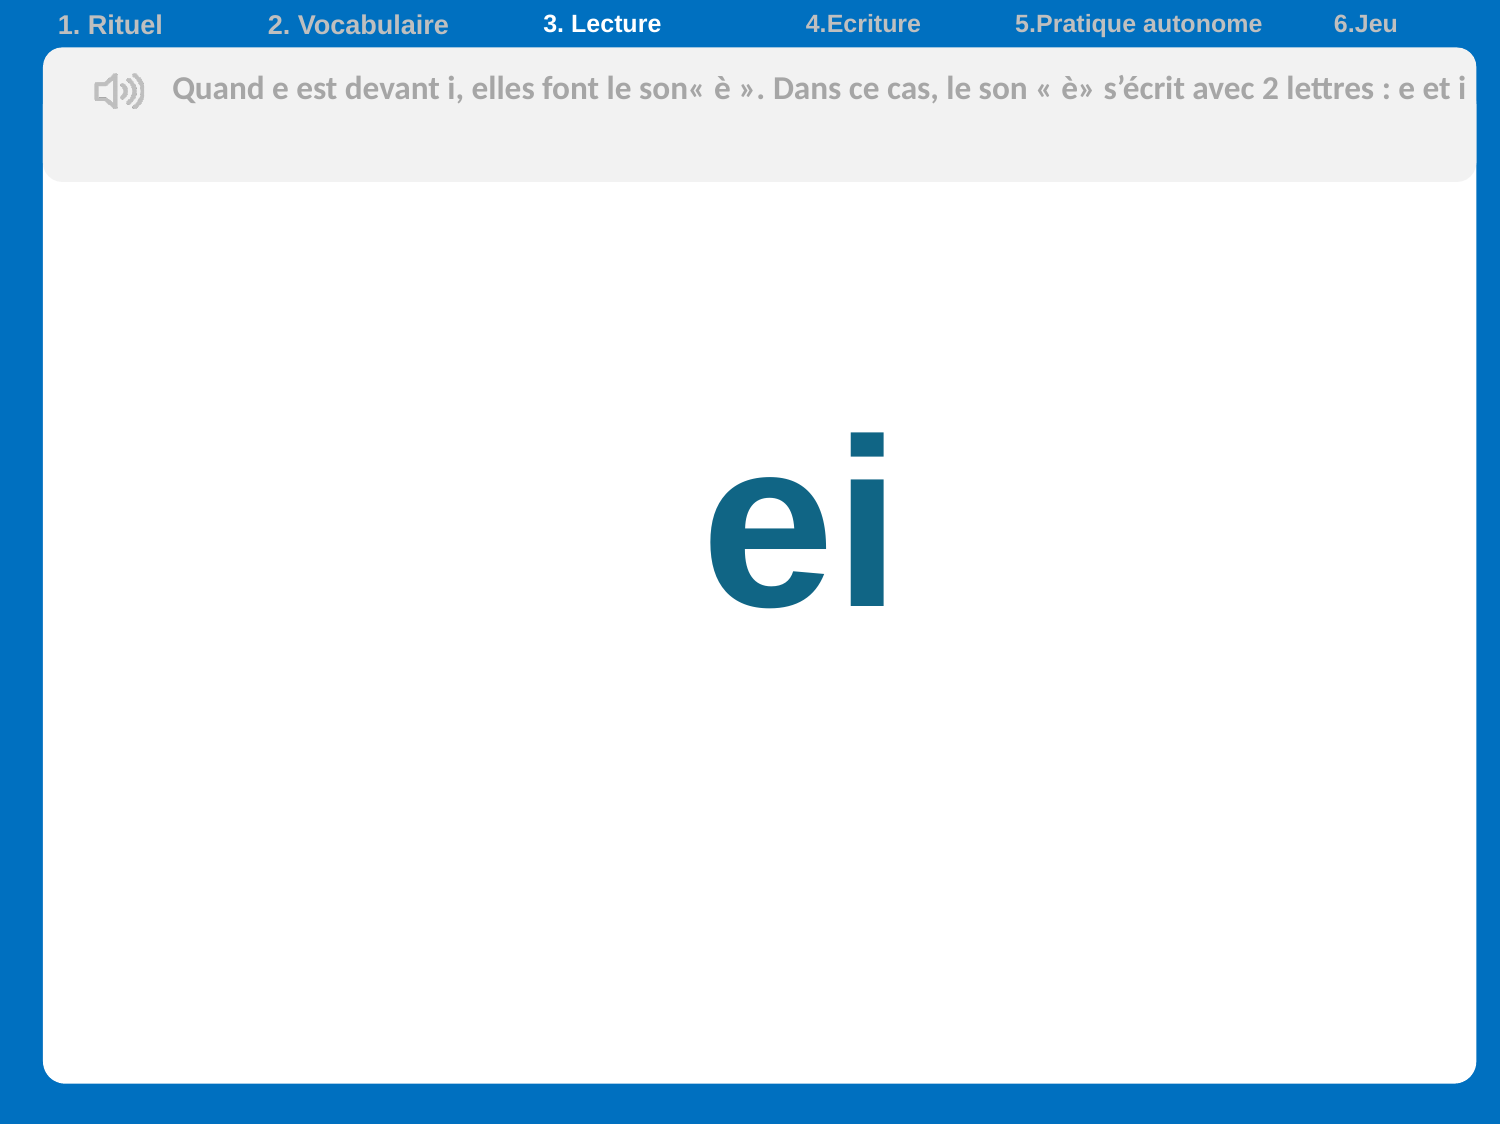

| 1. Rituel | 2. Vocabulaire | 3. Lecture | 4.Ecriture | 5.Pratique autonome | 6.Jeu |
| --- | --- | --- | --- | --- | --- |
Quand e est devant i, elles font le son« è ». Dans ce cas, le son « è» s’écrit avec 2 lettres : e et i

  ei